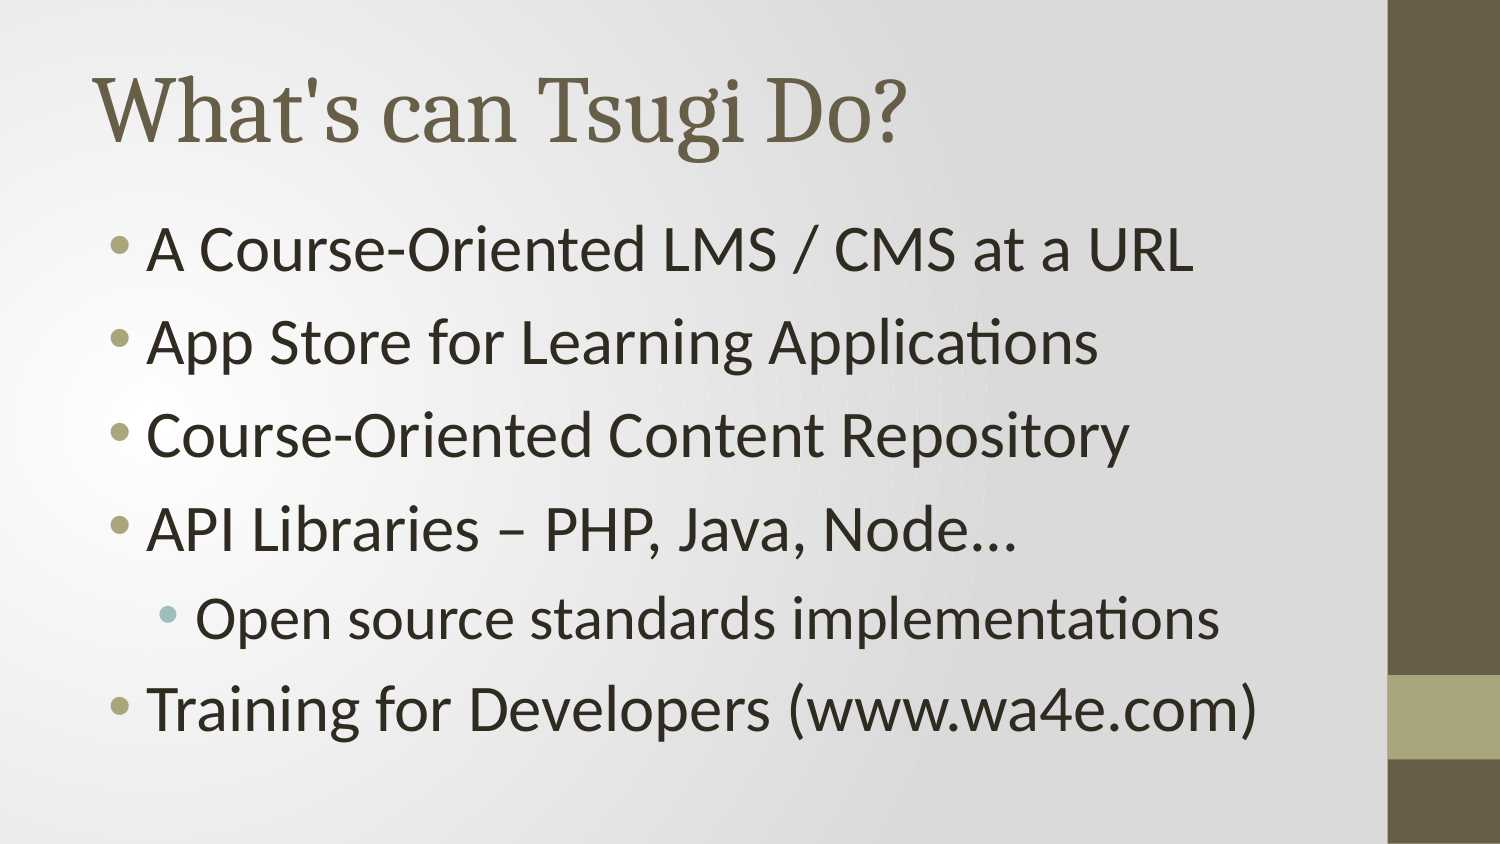

# What's can Tsugi Do?
A Course-Oriented LMS / CMS at a URL
App Store for Learning Applications
Course-Oriented Content Repository
API Libraries – PHP, Java, Node...
Open source standards implementations
Training for Developers (www.wa4e.com)